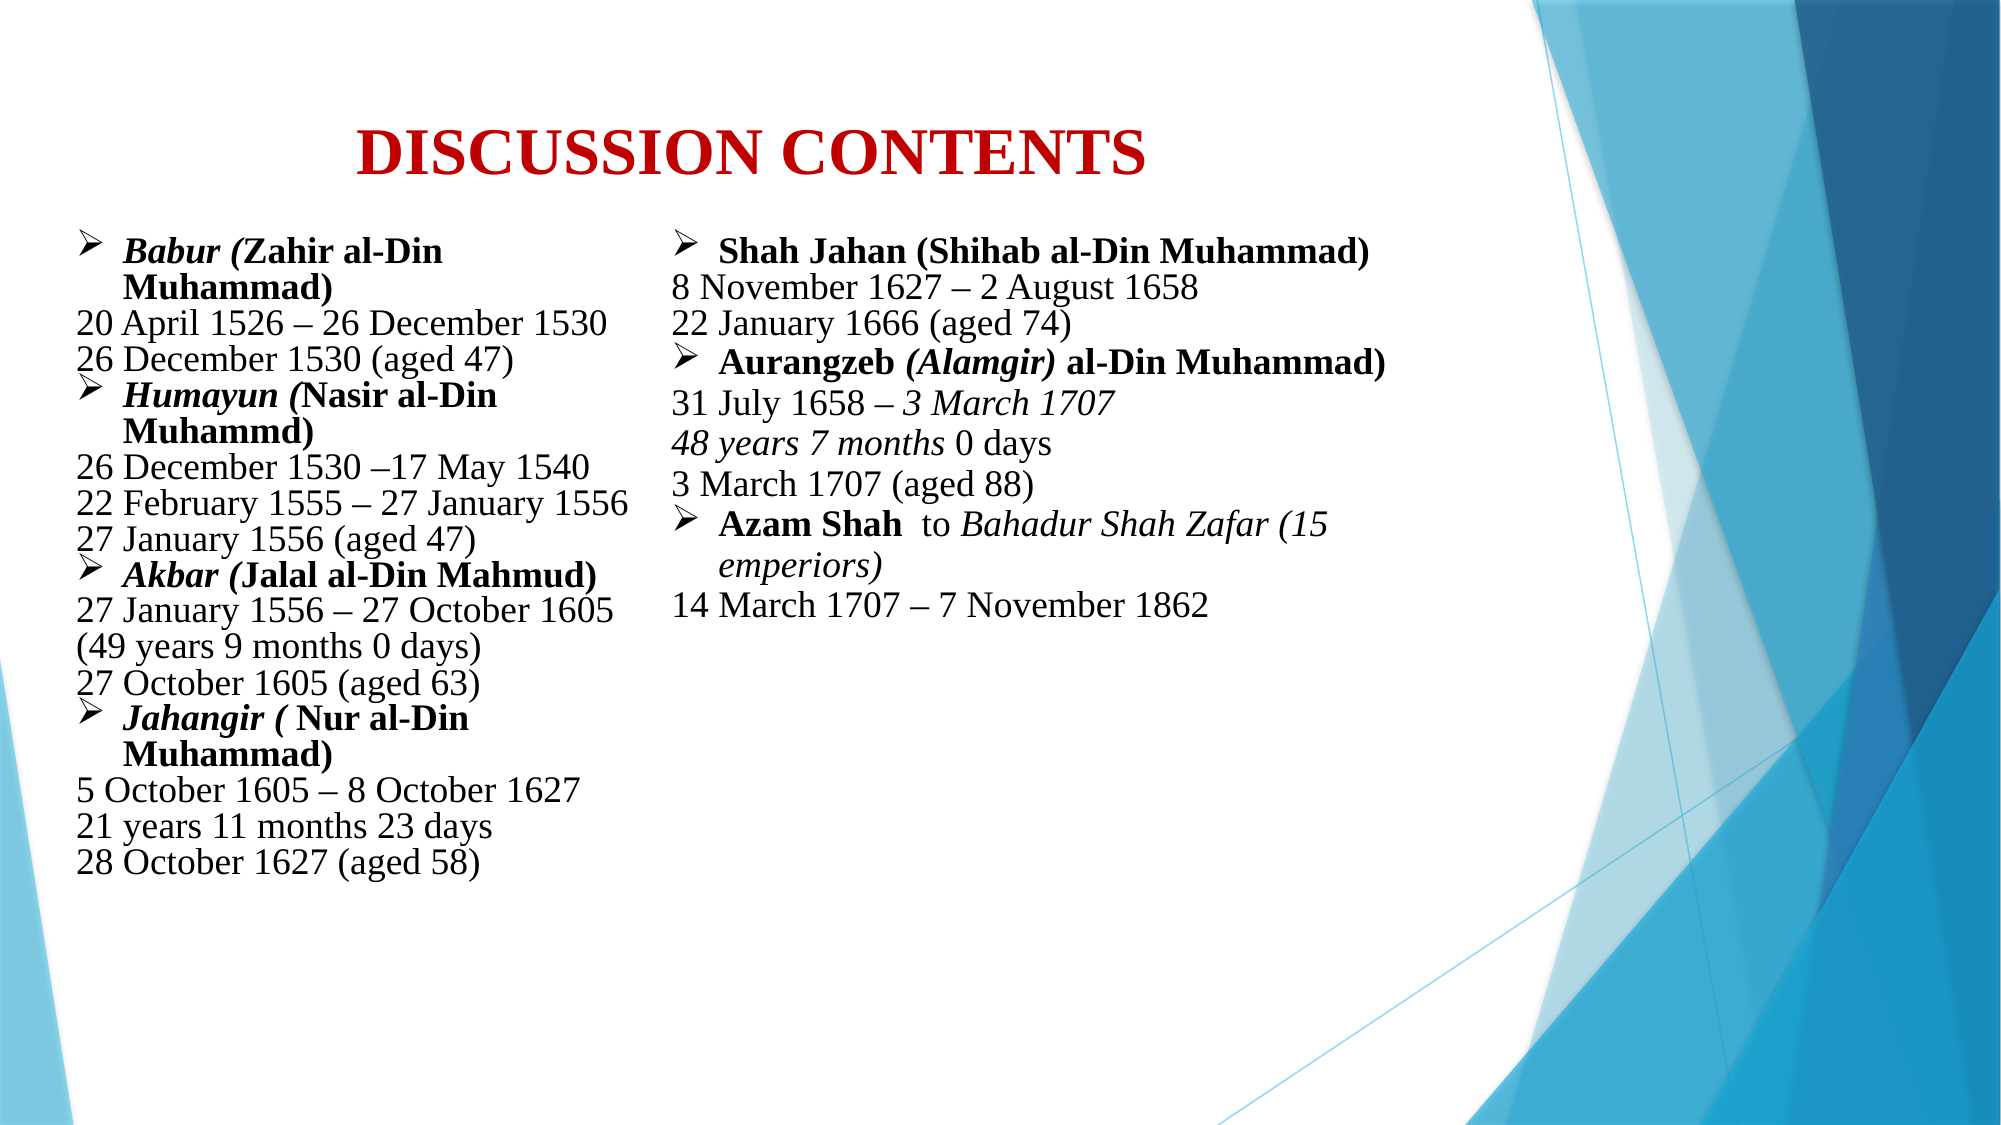

# DISCUSSION CONTENTS
Babur (Zahir al-Din Muhammad)
20 April 1526 – 26 December 1530
26 December 1530 (aged 47)
Humayun (Nasir al-Din Muhammd)
26 December 1530 –17 May 1540
22 February 1555 – 27 January 1556
27 January 1556 (aged 47)
Akbar (Jalal al-Din Mahmud)
27 January 1556 – 27 October 1605
(49 years 9 months 0 days)
27 October 1605 (aged 63)
Jahangir ( Nur al-Din Muhammad)
5 October 1605 – 8 October 1627
21 years 11 months 23 days
28 October 1627 (aged 58)
Shah Jahan (Shihab al-Din Muhammad)
8 November 1627 – 2 August 1658
22 January 1666 (aged 74)
Aurangzeb (Alamgir) al-Din Muhammad)
31 July 1658 – 3 March 1707
48 years 7 months 0 days
3 March 1707 (aged 88)
Azam Shah  to Bahadur Shah Zafar (15 emperiors)
14 March 1707 – 7 November 1862